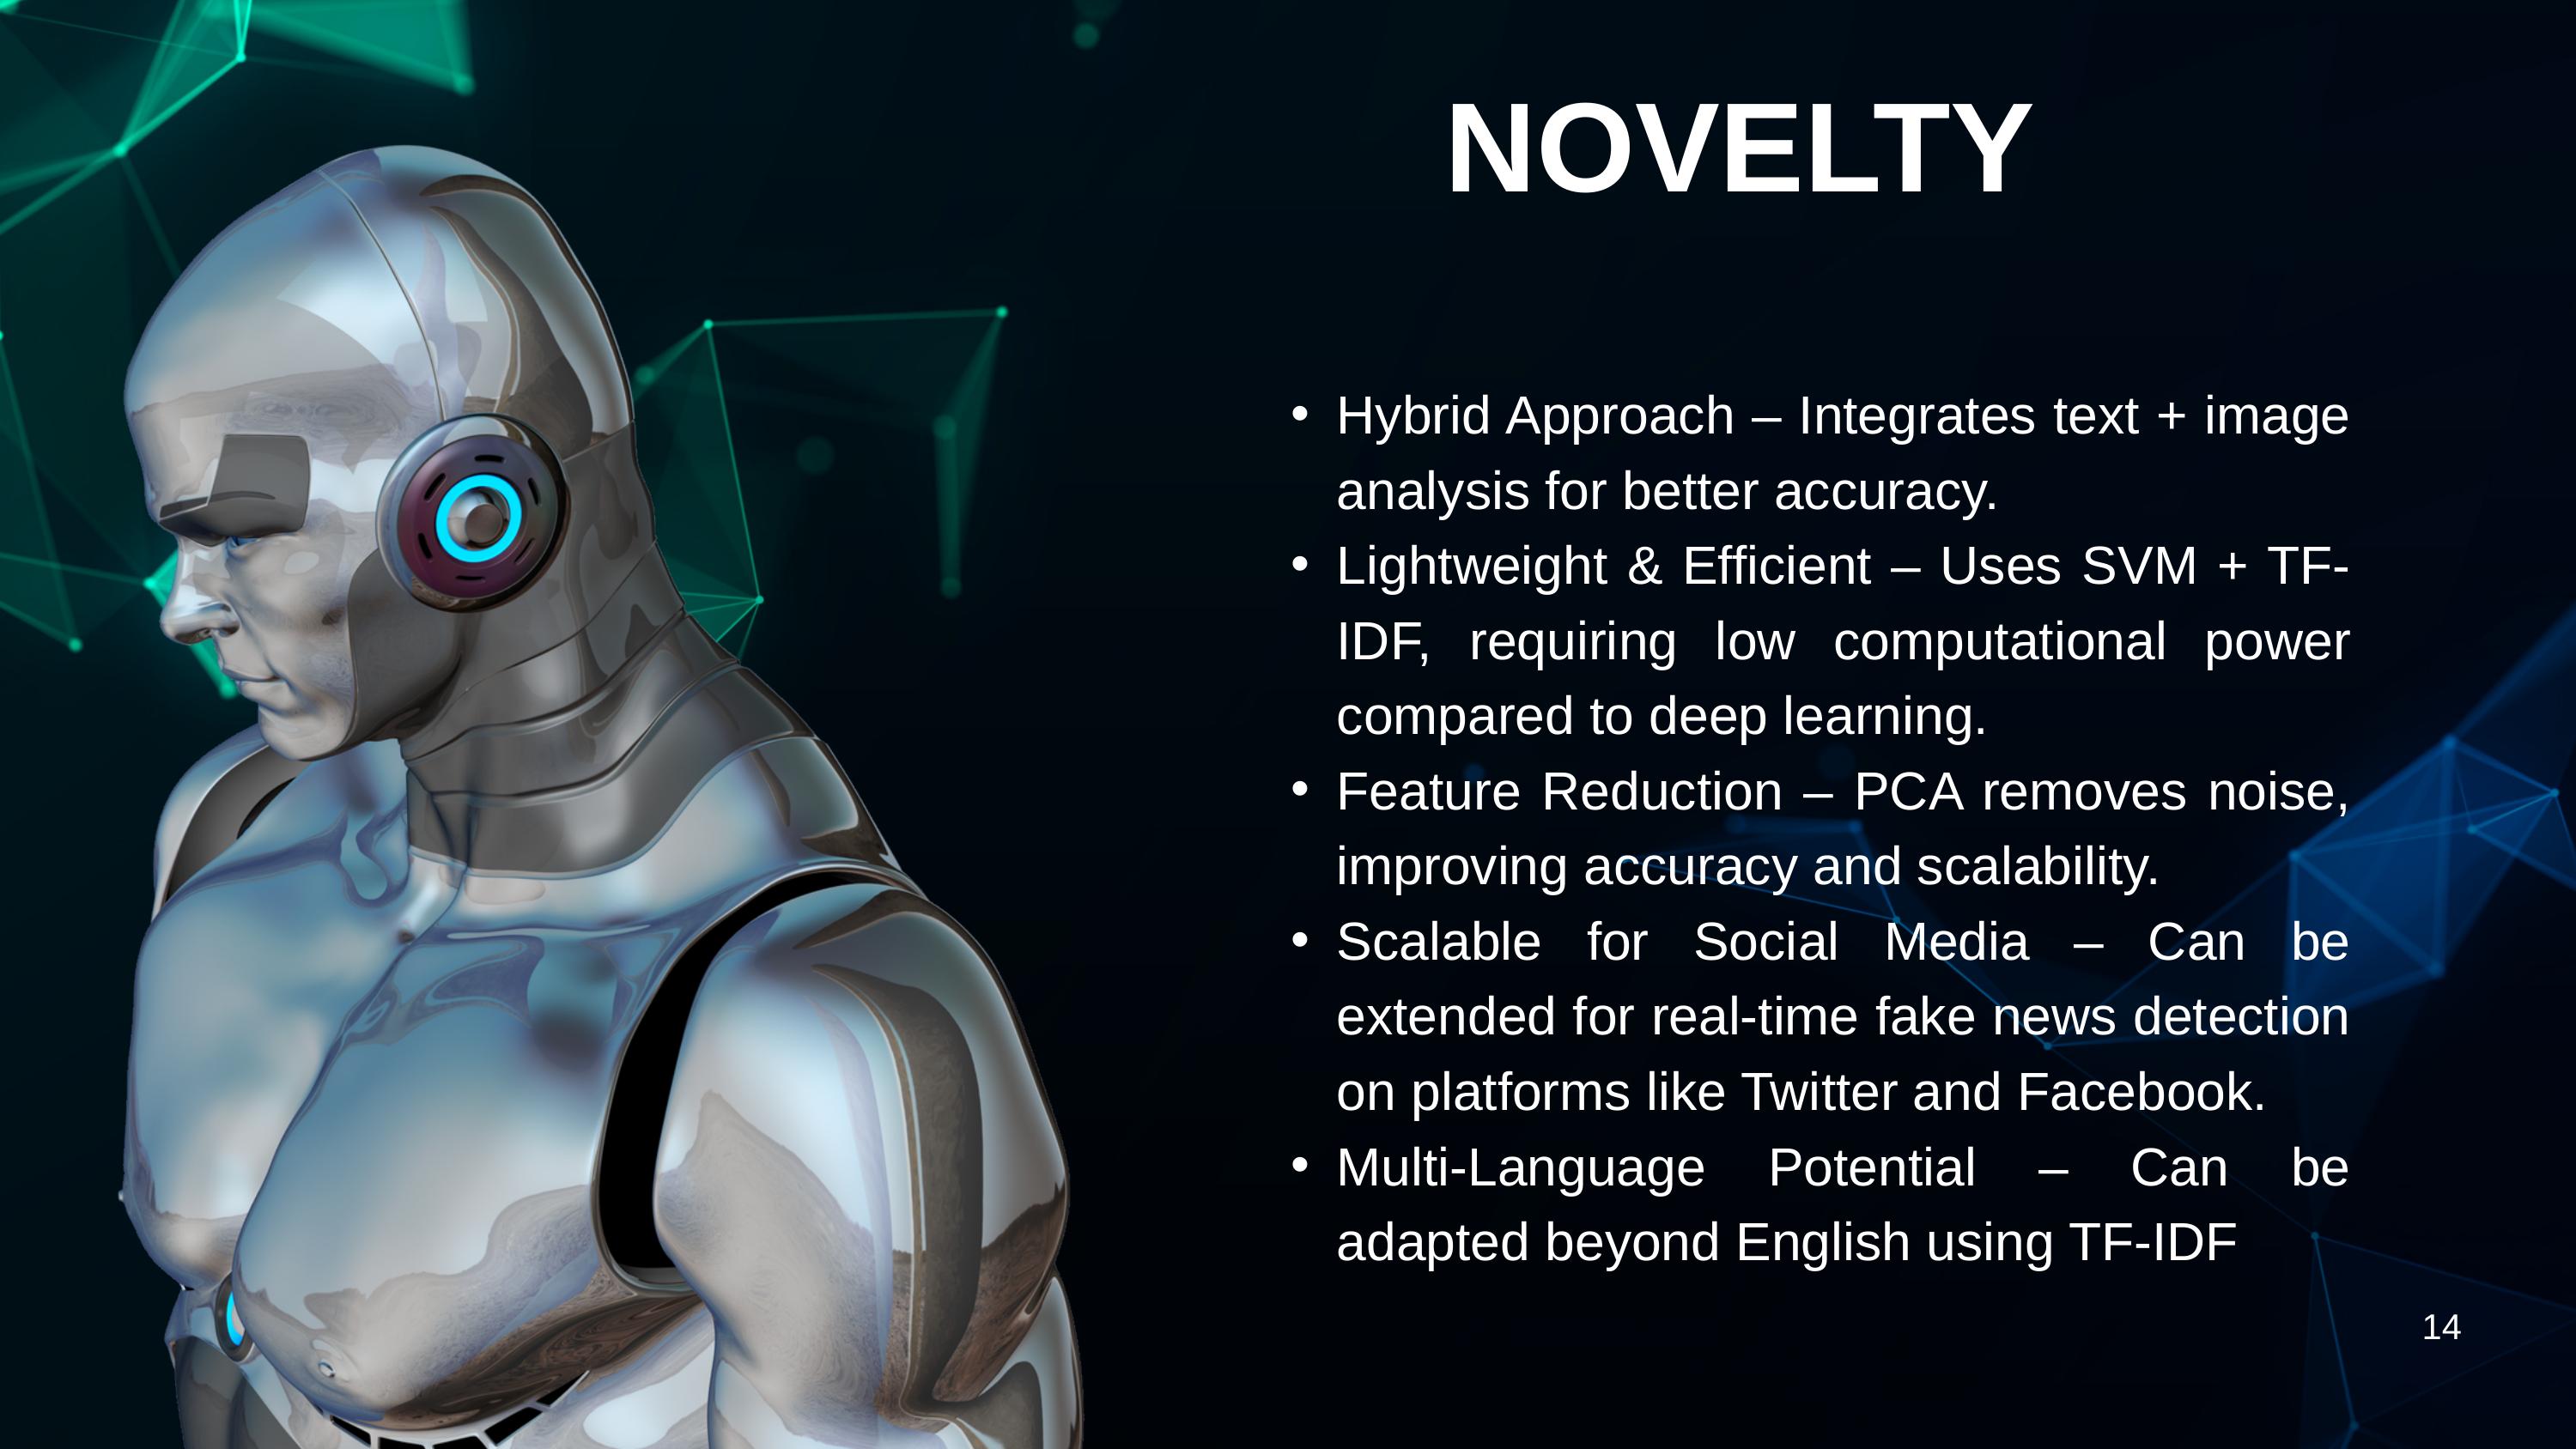

NOVELTY

Hybrid Approach – Integrates text + image analysis for better accuracy.
Lightweight & Efficient – Uses SVM + TF-IDF, requiring low computational power compared to deep learning.
Feature Reduction – PCA removes noise, improving accuracy and scalability.
Scalable for Social Media – Can be extended for real-time fake news detection on platforms like Twitter and Facebook.
Multi-Language Potential – Can be adapted beyond English using TF-IDF
14